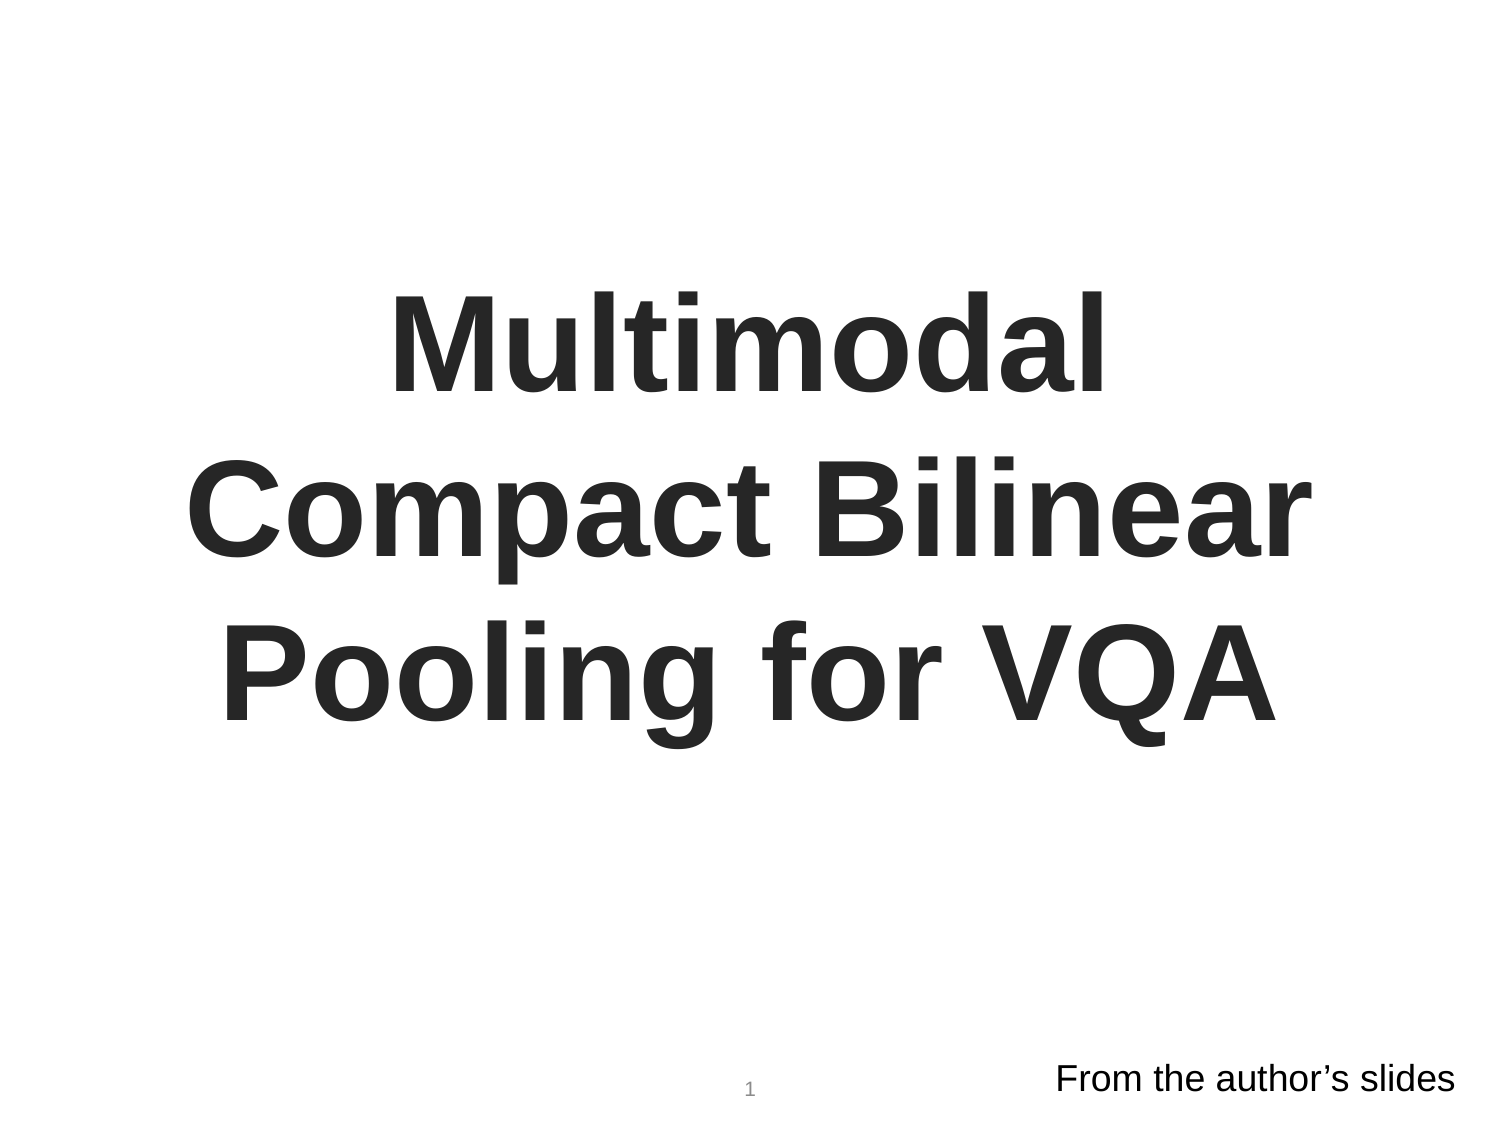

Multimodal Compact Bilinear Pooling for VQA
From the author’s slides
1